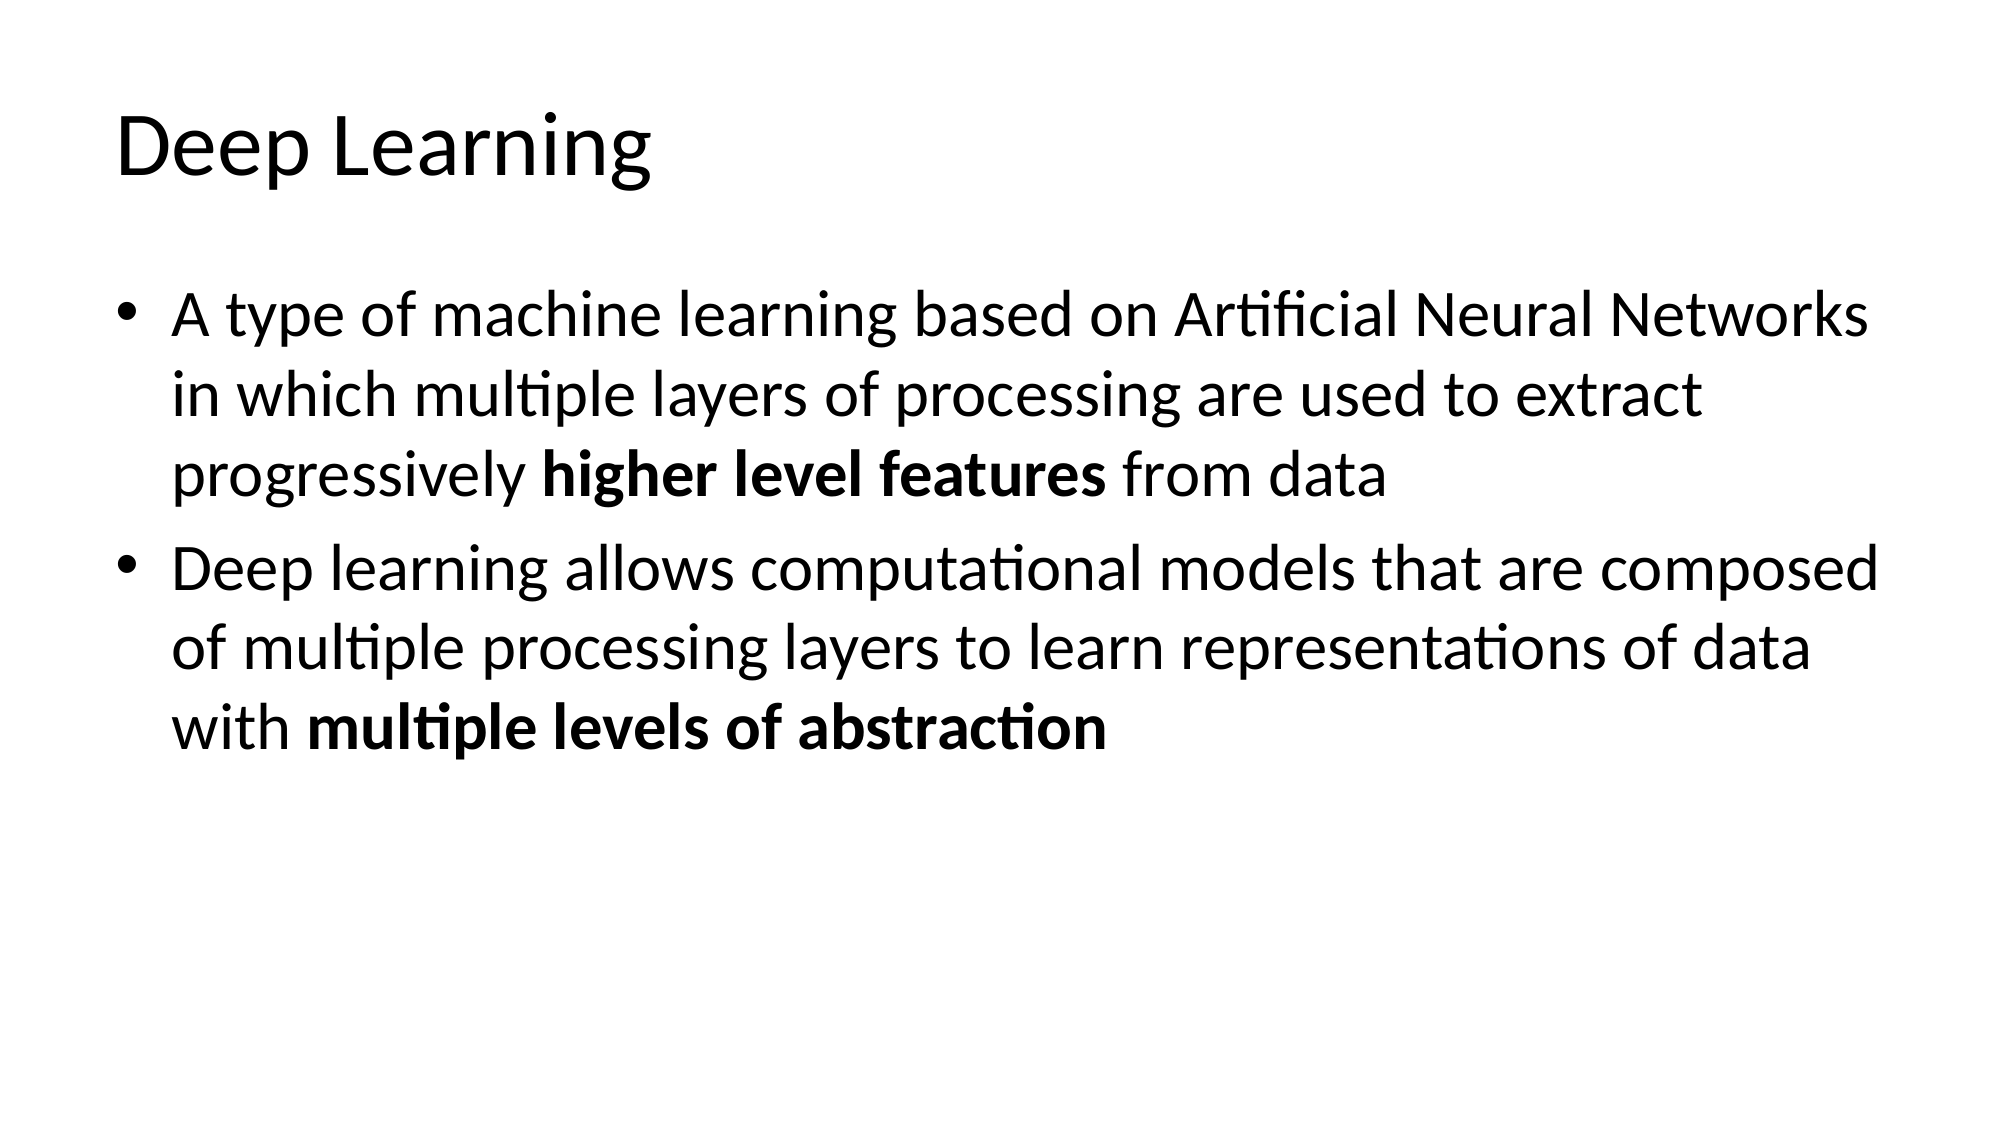

# Deep Learning
A type of machine learning based on Artificial Neural Networks in which multiple layers of processing are used to extract progressively higher level features from data
Deep learning allows computational models that are composed of multiple processing layers to learn representations of data with multiple levels of abstraction